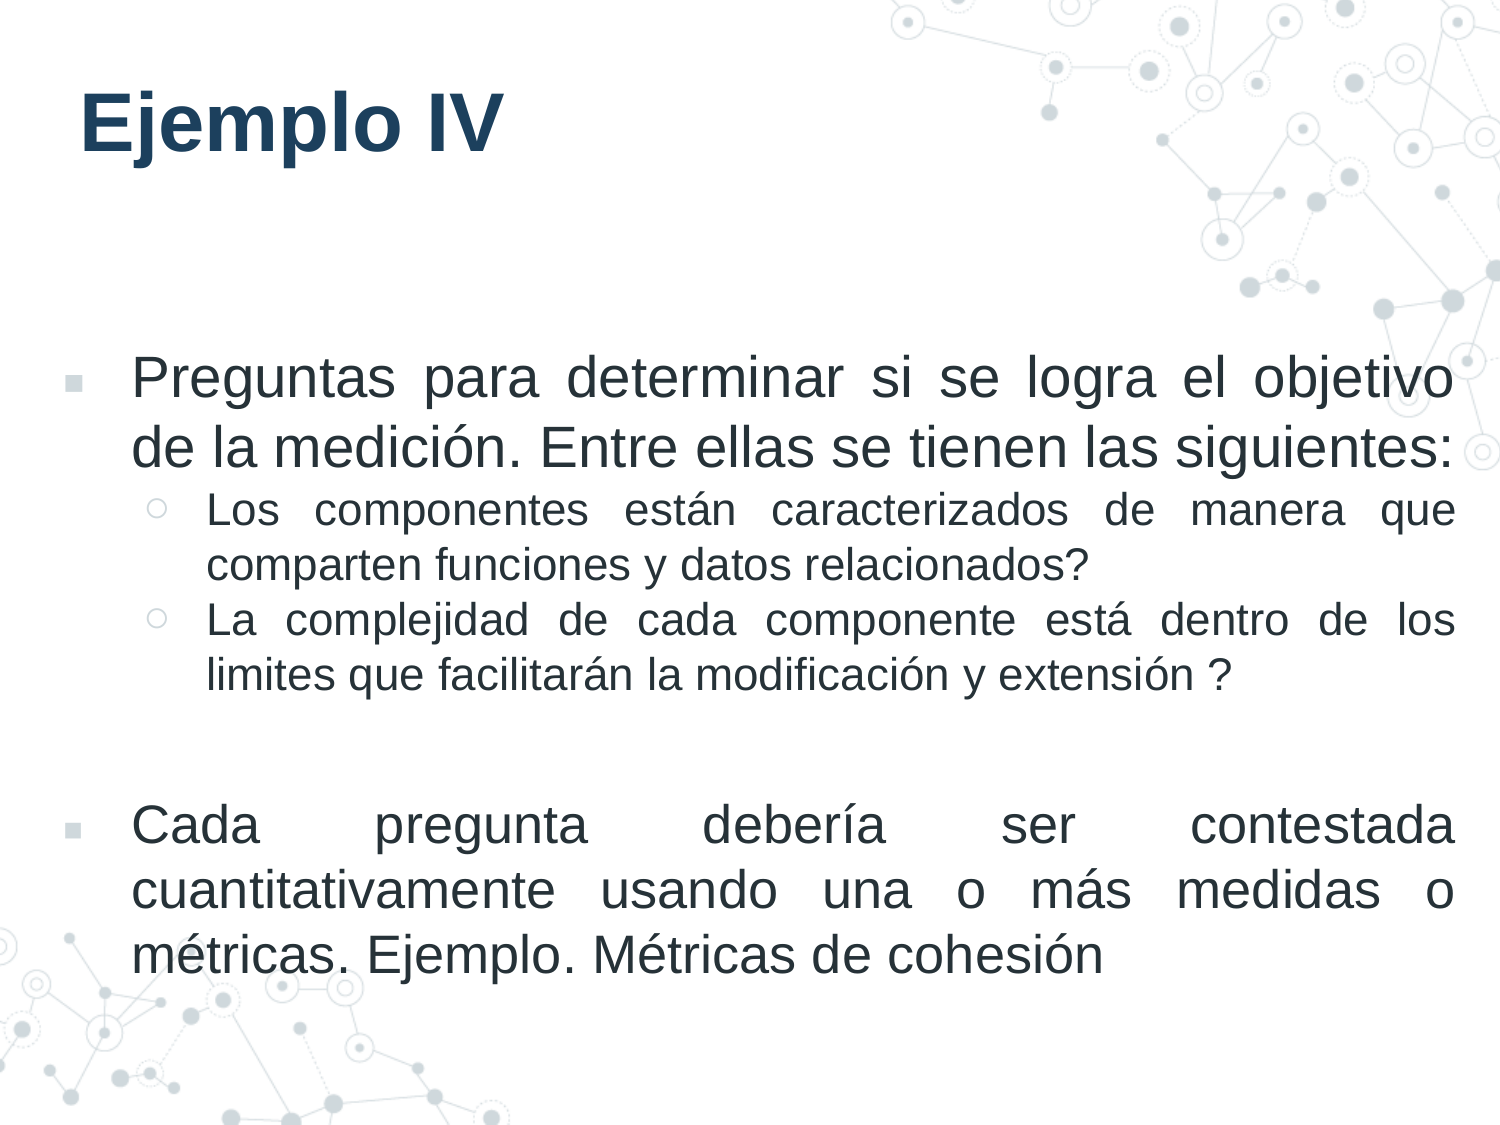

# Ejemplo IV
Preguntas para determinar si se logra el objetivo de la medición. Entre ellas se tienen las siguientes:
Los componentes están caracterizados de manera que comparten funciones y datos relacionados?
La complejidad de cada componente está dentro de los limites que facilitarán la modificación y extensión ?

Cada pregunta debería ser contestada cuantitativamente usando una o más medidas o métricas. Ejemplo. Métricas de cohesión